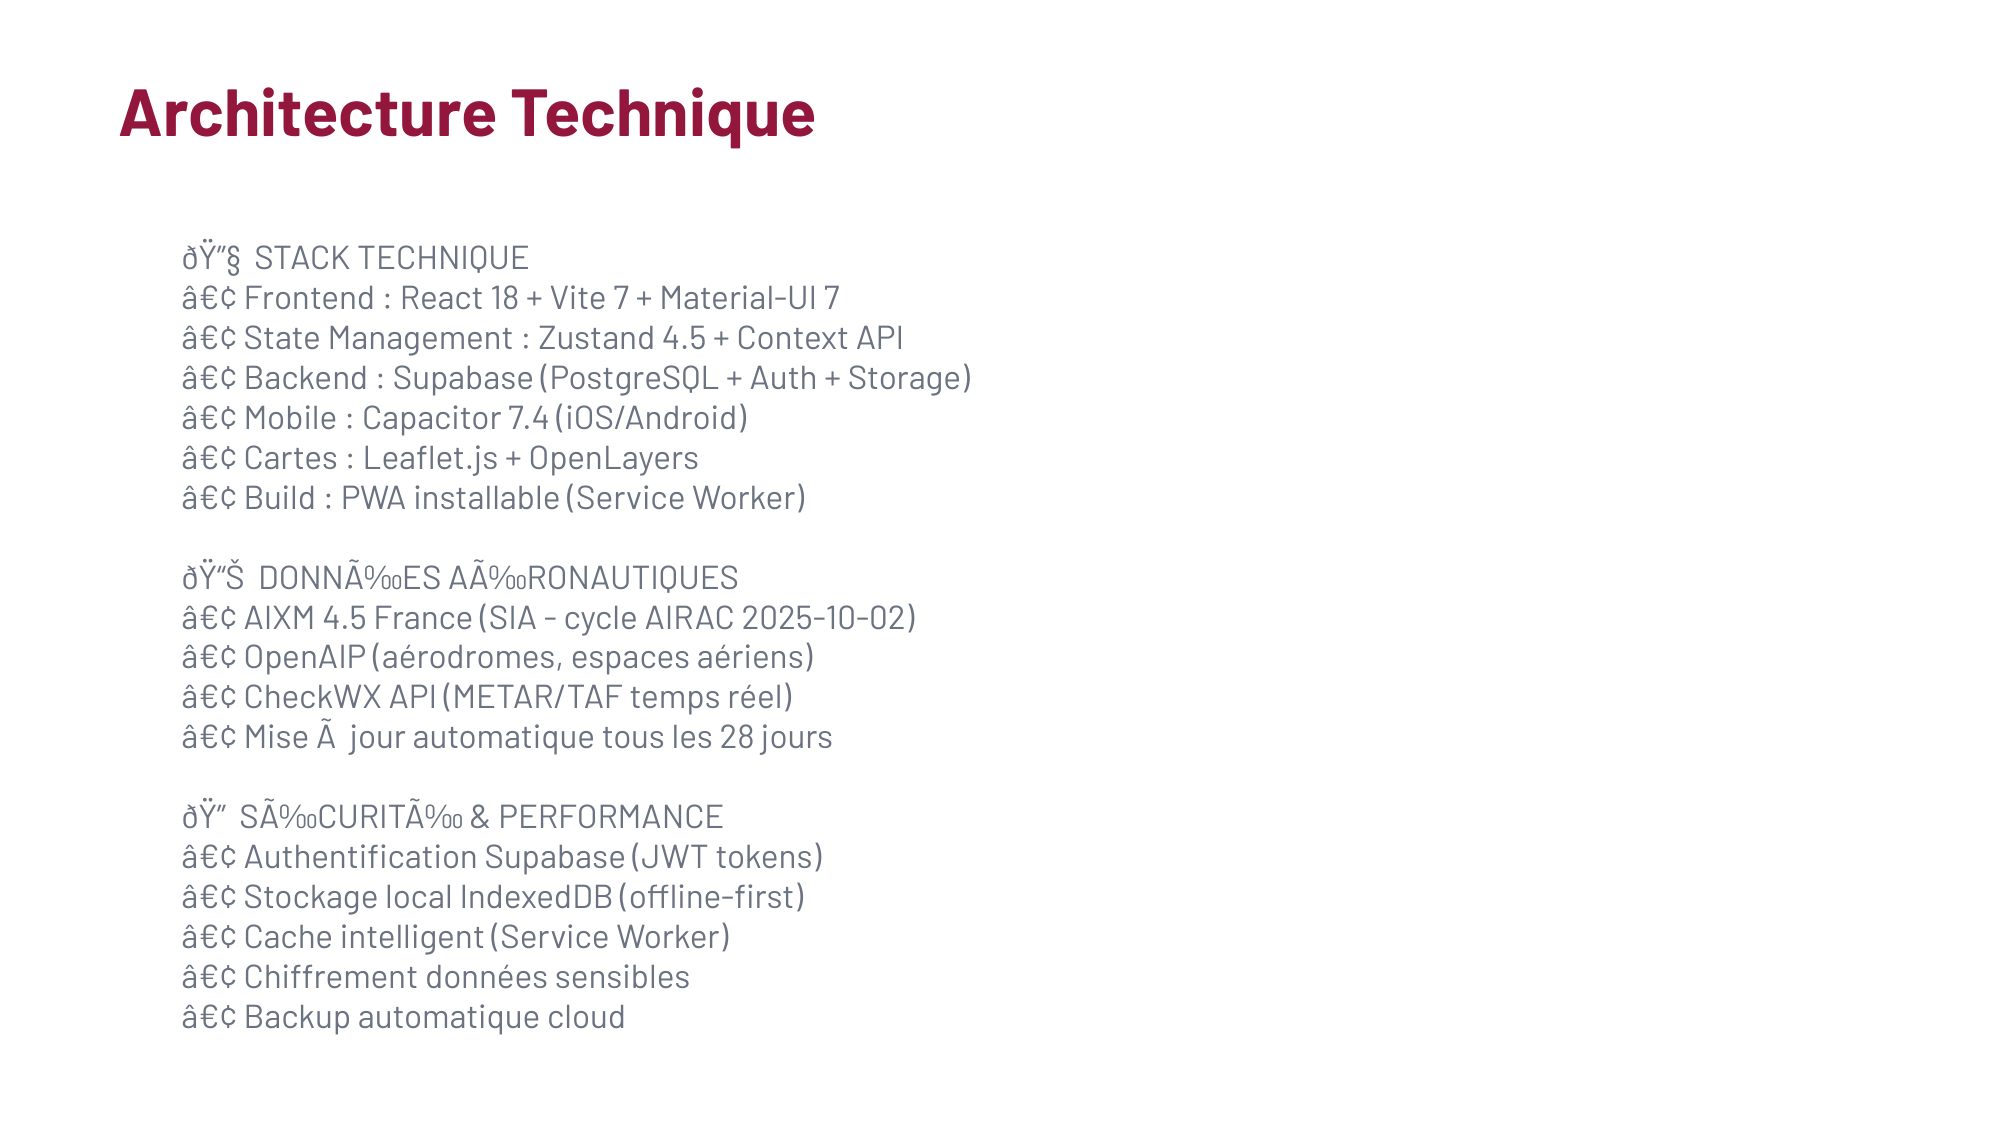

Architecture Technique
ðŸ”§  STACK TECHNIQUE
â€¢ Frontend : React 18 + Vite 7 + Material-UI 7
â€¢ State Management : Zustand 4.5 + Context API
â€¢ Backend : Supabase (PostgreSQL + Auth + Storage)
â€¢ Mobile : Capacitor 7.4 (iOS/Android)
â€¢ Cartes : Leaflet.js + OpenLayers
â€¢ Build : PWA installable (Service Worker)

ðŸ“Š  DONNÃ‰ES AÃ‰RONAUTIQUES
â€¢ AIXM 4.5 France (SIA - cycle AIRAC 2025-10-02)
â€¢ OpenAIP (aérodromes, espaces aériens)
â€¢ CheckWX API (METAR/TAF temps réel)
â€¢ Mise Ã  jour automatique tous les 28 jours

ðŸ”  SÃ‰CURITÃ‰ & PERFORMANCE
â€¢ Authentification Supabase (JWT tokens)
â€¢ Stockage local IndexedDB (offline-first)
â€¢ Cache intelligent (Service Worker)
â€¢ Chiffrement données sensibles
â€¢ Backup automatique cloud